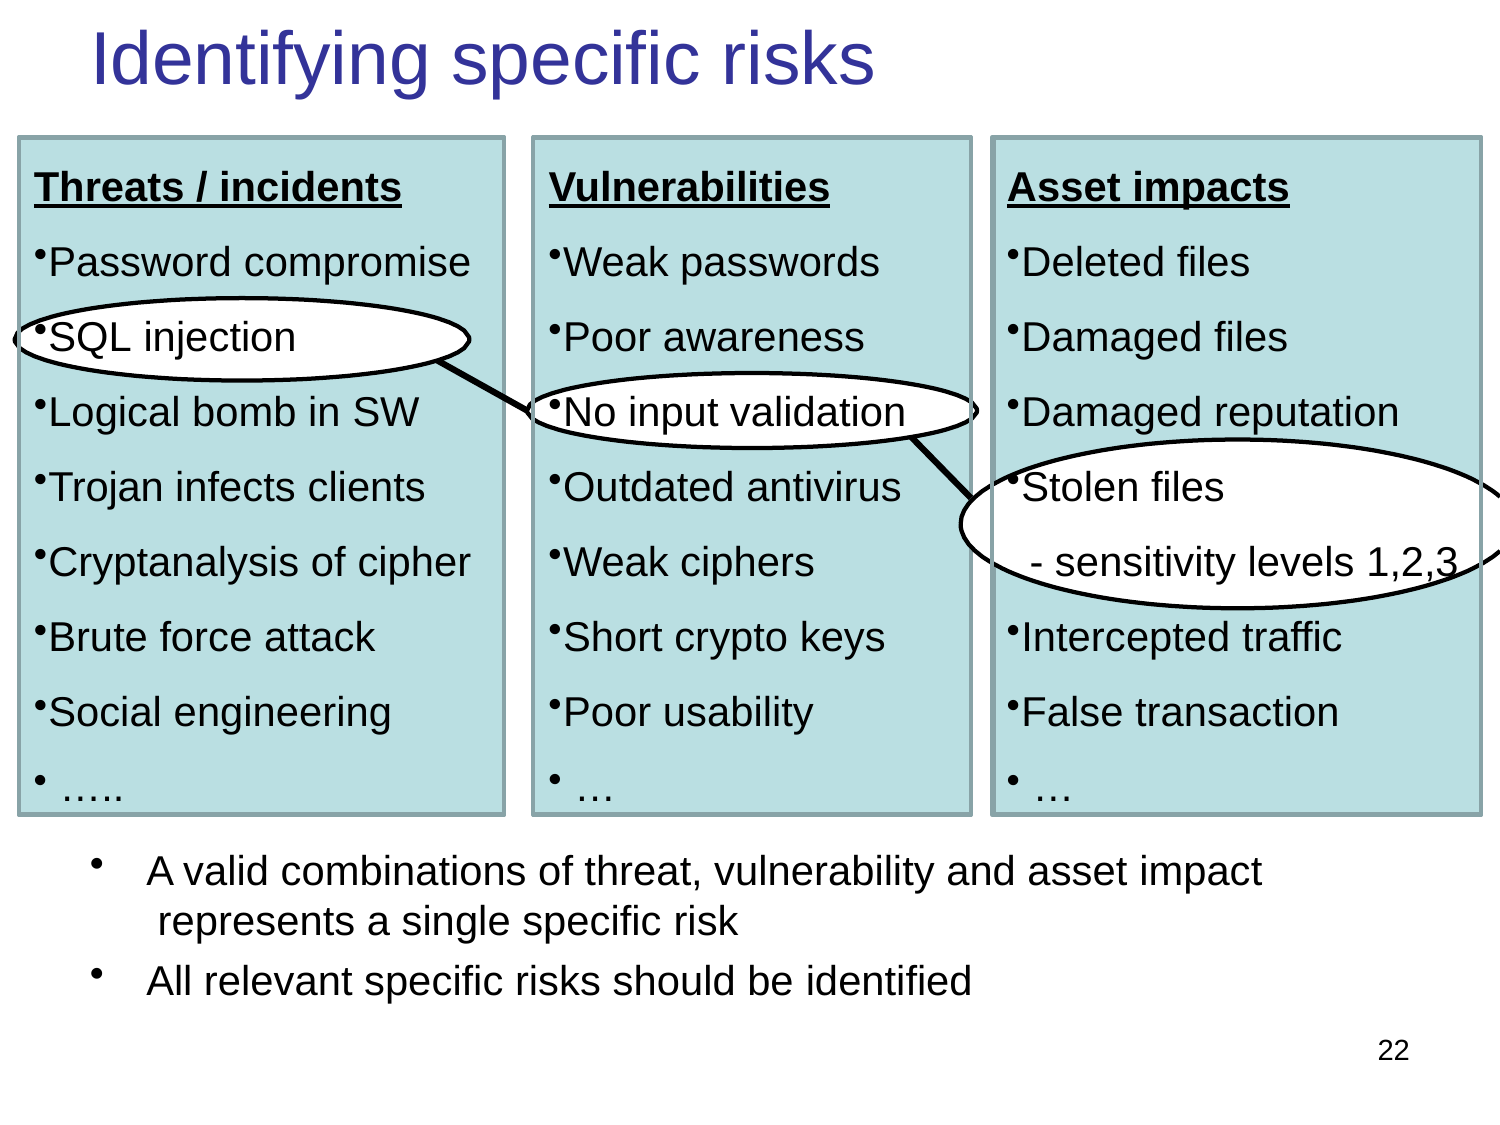

# Identifying specific risks
Threats / incidents
Password compromise
SQL injection
Logical bomb in SW
Trojan infects clients
Cryptanalysis of cipher
Brute force attack
Social engineering
…..
Vulnerabilities
Weak passwords
Poor awareness
Asset impacts
Deleted files
Damaged files
Damaged reputation
Stolen files
- sensitivity levels 1,2,3
Intercepted traffic
False transaction
…

No input validation
Outdated antivirus
Weak ciphers
Short crypto keys
Poor usability
…
A valid combinations of threat, vulnerability and asset impact  represents a single specific risk
All relevant specific risks should be identified
22